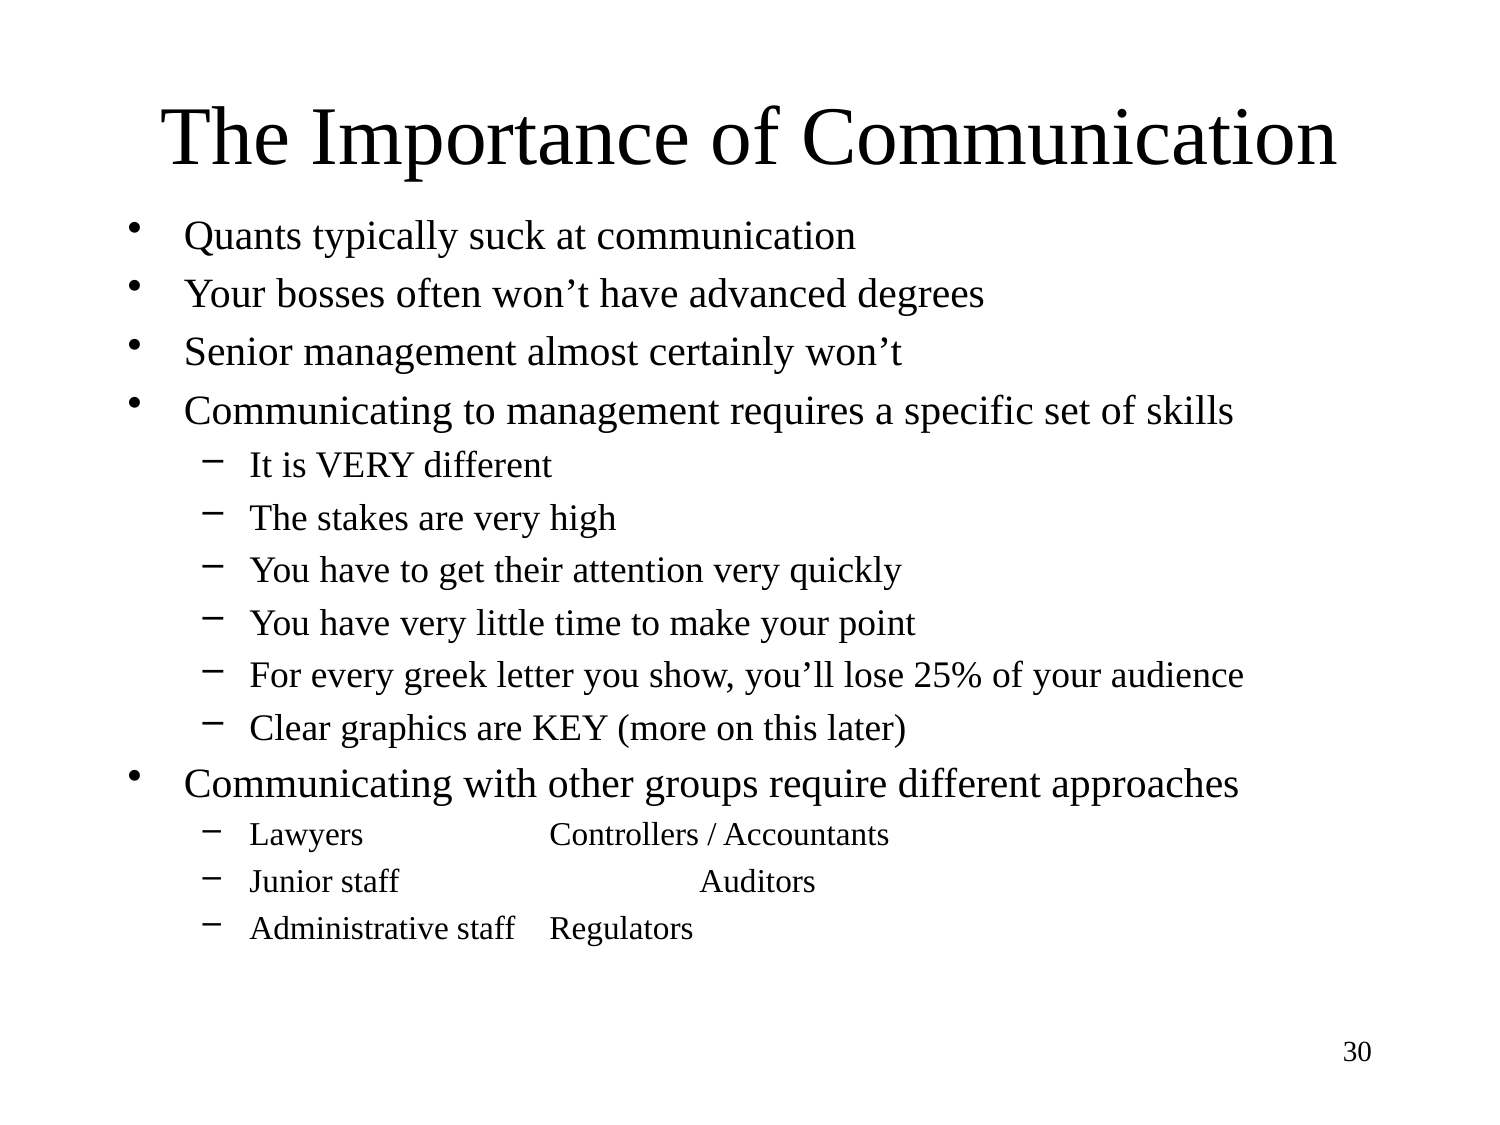

# The Importance of Communication
Quants typically suck at communication
Your bosses often won’t have advanced degrees
Senior management almost certainly won’t
Communicating to management requires a specific set of skills
It is VERY different
The stakes are very high
You have to get their attention very quickly
You have very little time to make your point
For every greek letter you show, you’ll lose 25% of your audience
Clear graphics are KEY (more on this later)
Communicating with other groups require different approaches
Lawyers		Controllers / Accountants
Junior staff		Auditors
Administrative staff	Regulators

30